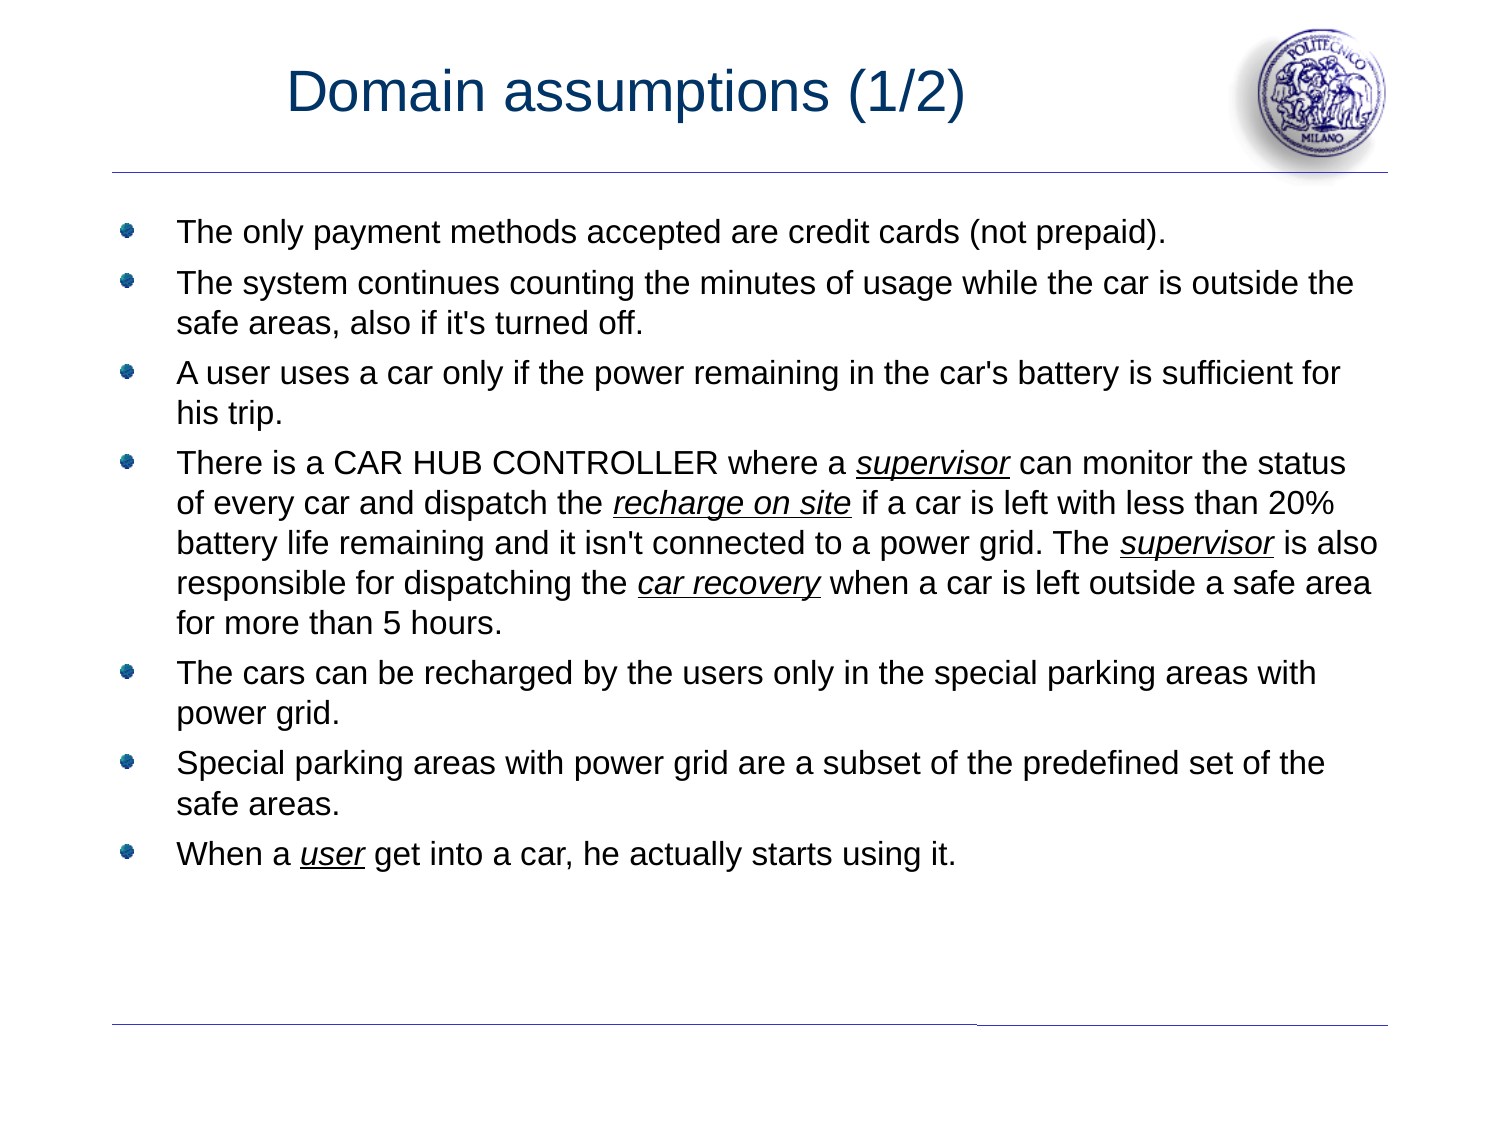

# Domain assumptions (1/2)
The only payment methods accepted are credit cards (not prepaid).
The system continues counting the minutes of usage while the car is outside the safe areas, also if it's turned off.
A user uses a car only if the power remaining in the car's battery is sufficient for his trip.
There is a CAR HUB CONTROLLER where a supervisor can monitor the status of every car and dispatch the recharge on site if a car is left with less than 20% battery life remaining and it isn't connected to a power grid. The supervisor is also responsible for dispatching the car recovery when a car is left outside a safe area for more than 5 hours.
The cars can be recharged by the users only in the special parking areas with power grid.
Special parking areas with power grid are a subset of the predefined set of the safe areas.
When a user get into a car, he actually starts using it.
5